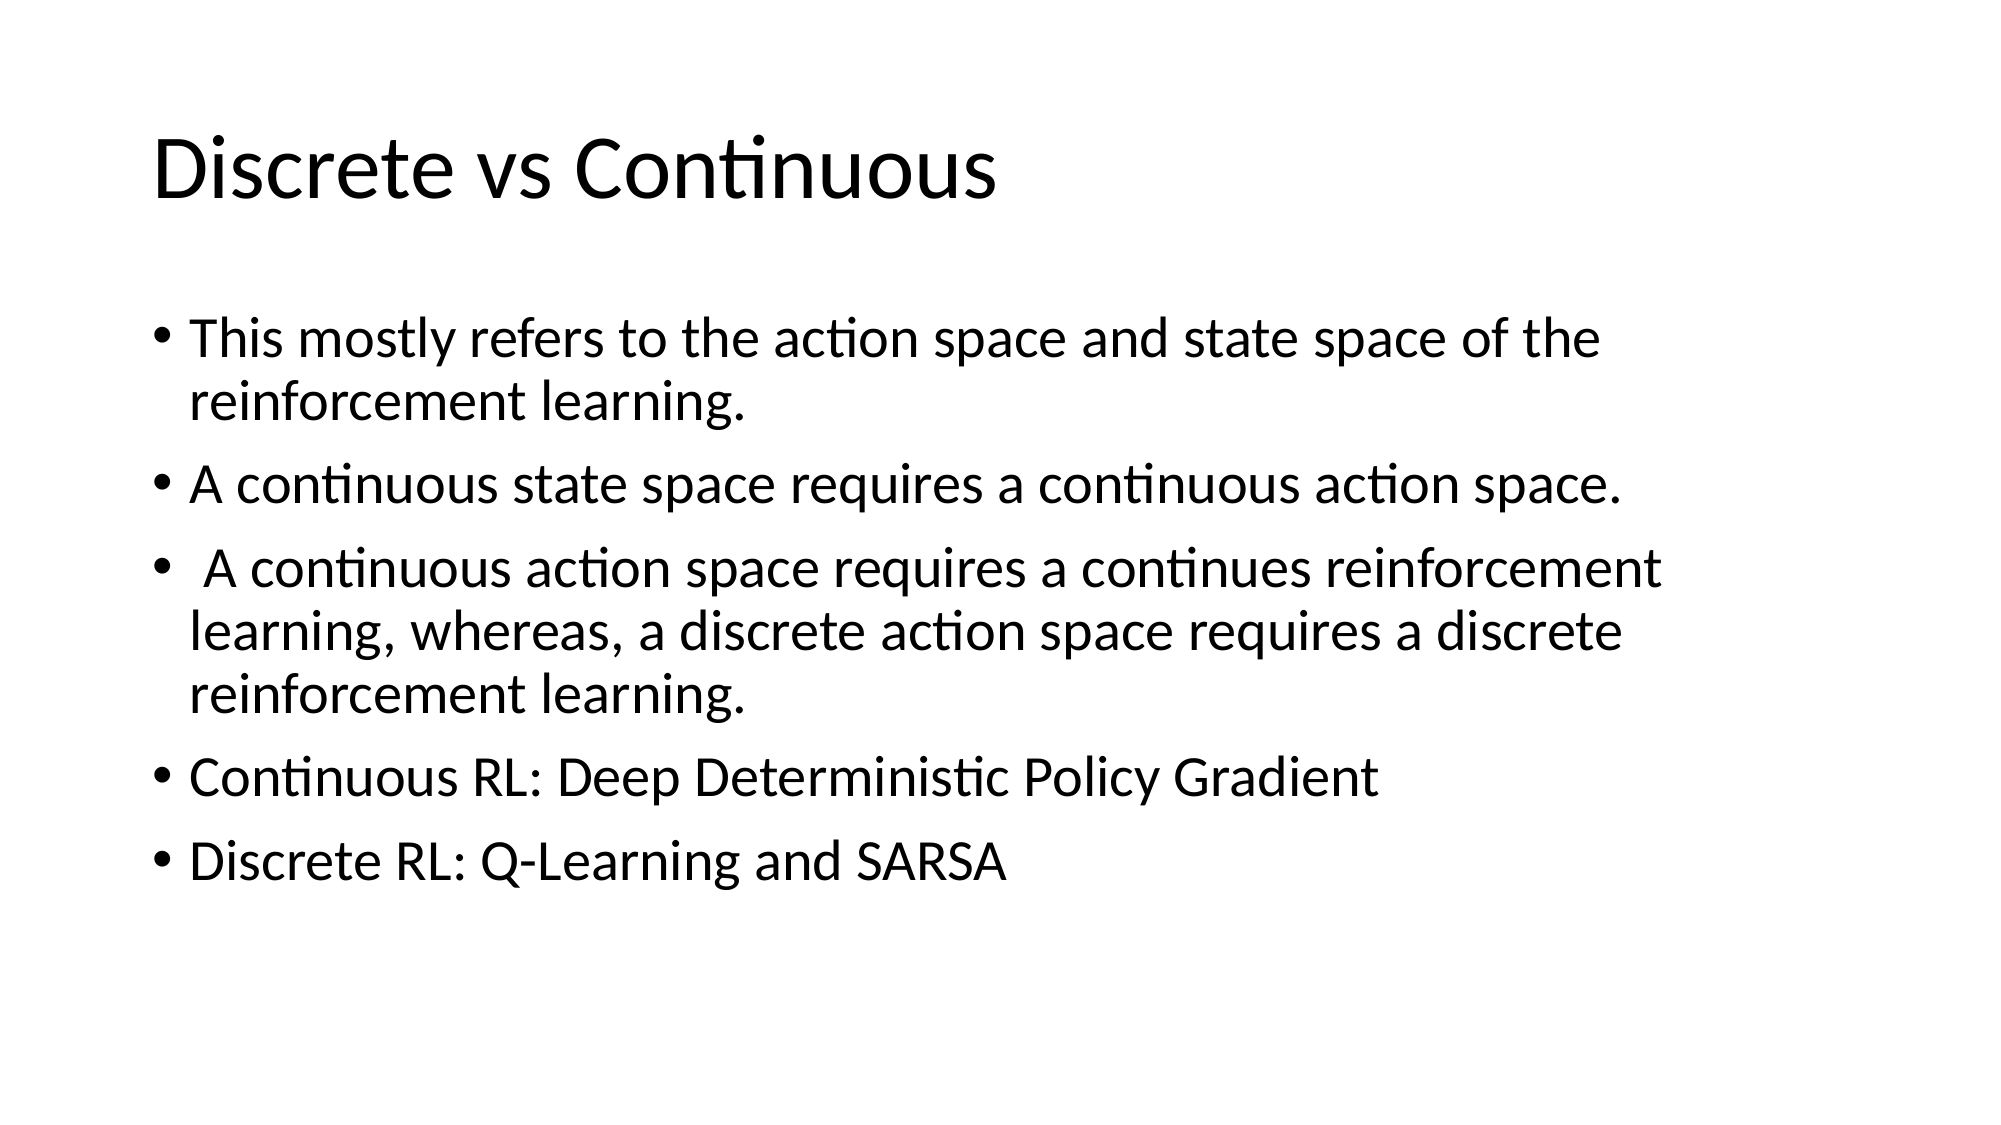

# Discrete vs Continuous
This mostly refers to the action space and state space of the reinforcement learning.
A continuous state space requires a continuous action space.
 A continuous action space requires a continues reinforcement learning, whereas, a discrete action space requires a discrete reinforcement learning.
Continuous RL: Deep Deterministic Policy Gradient
Discrete RL: Q-Learning and SARSA